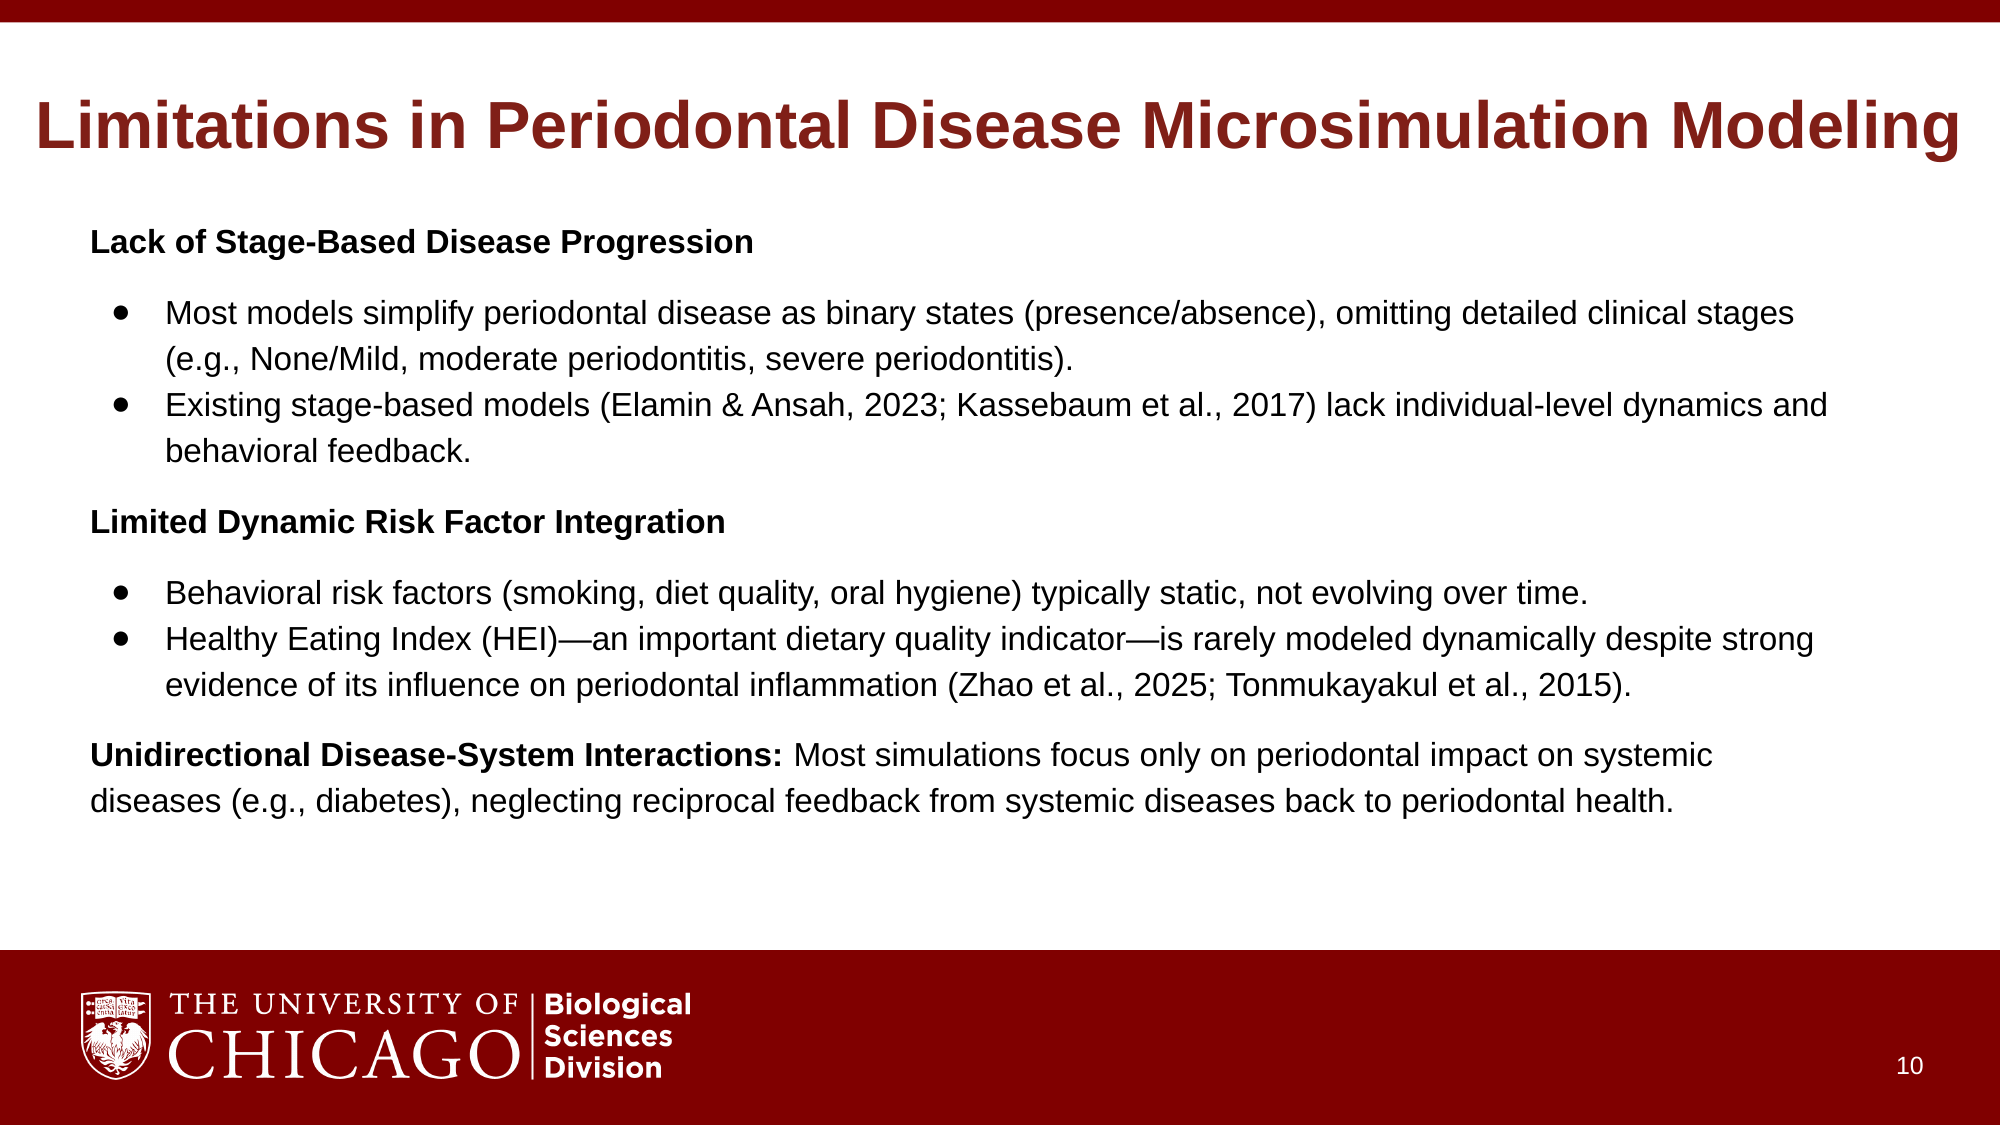

# Limitations in Periodontal Disease Microsimulation Modeling
Lack of Stage-Based Disease Progression
Most models simplify periodontal disease as binary states (presence/absence), omitting detailed clinical stages (e.g., None/Mild, moderate periodontitis, severe periodontitis).
Existing stage-based models (Elamin & Ansah, 2023; Kassebaum et al., 2017) lack individual-level dynamics and behavioral feedback.
Limited Dynamic Risk Factor Integration
Behavioral risk factors (smoking, diet quality, oral hygiene) typically static, not evolving over time.
Healthy Eating Index (HEI)—an important dietary quality indicator—is rarely modeled dynamically despite strong evidence of its influence on periodontal inflammation (Zhao et al., 2025; Tonmukayakul et al., 2015).
Unidirectional Disease-System Interactions: Most simulations focus only on periodontal impact on systemic diseases (e.g., diabetes), neglecting reciprocal feedback from systemic diseases back to periodontal health.

10